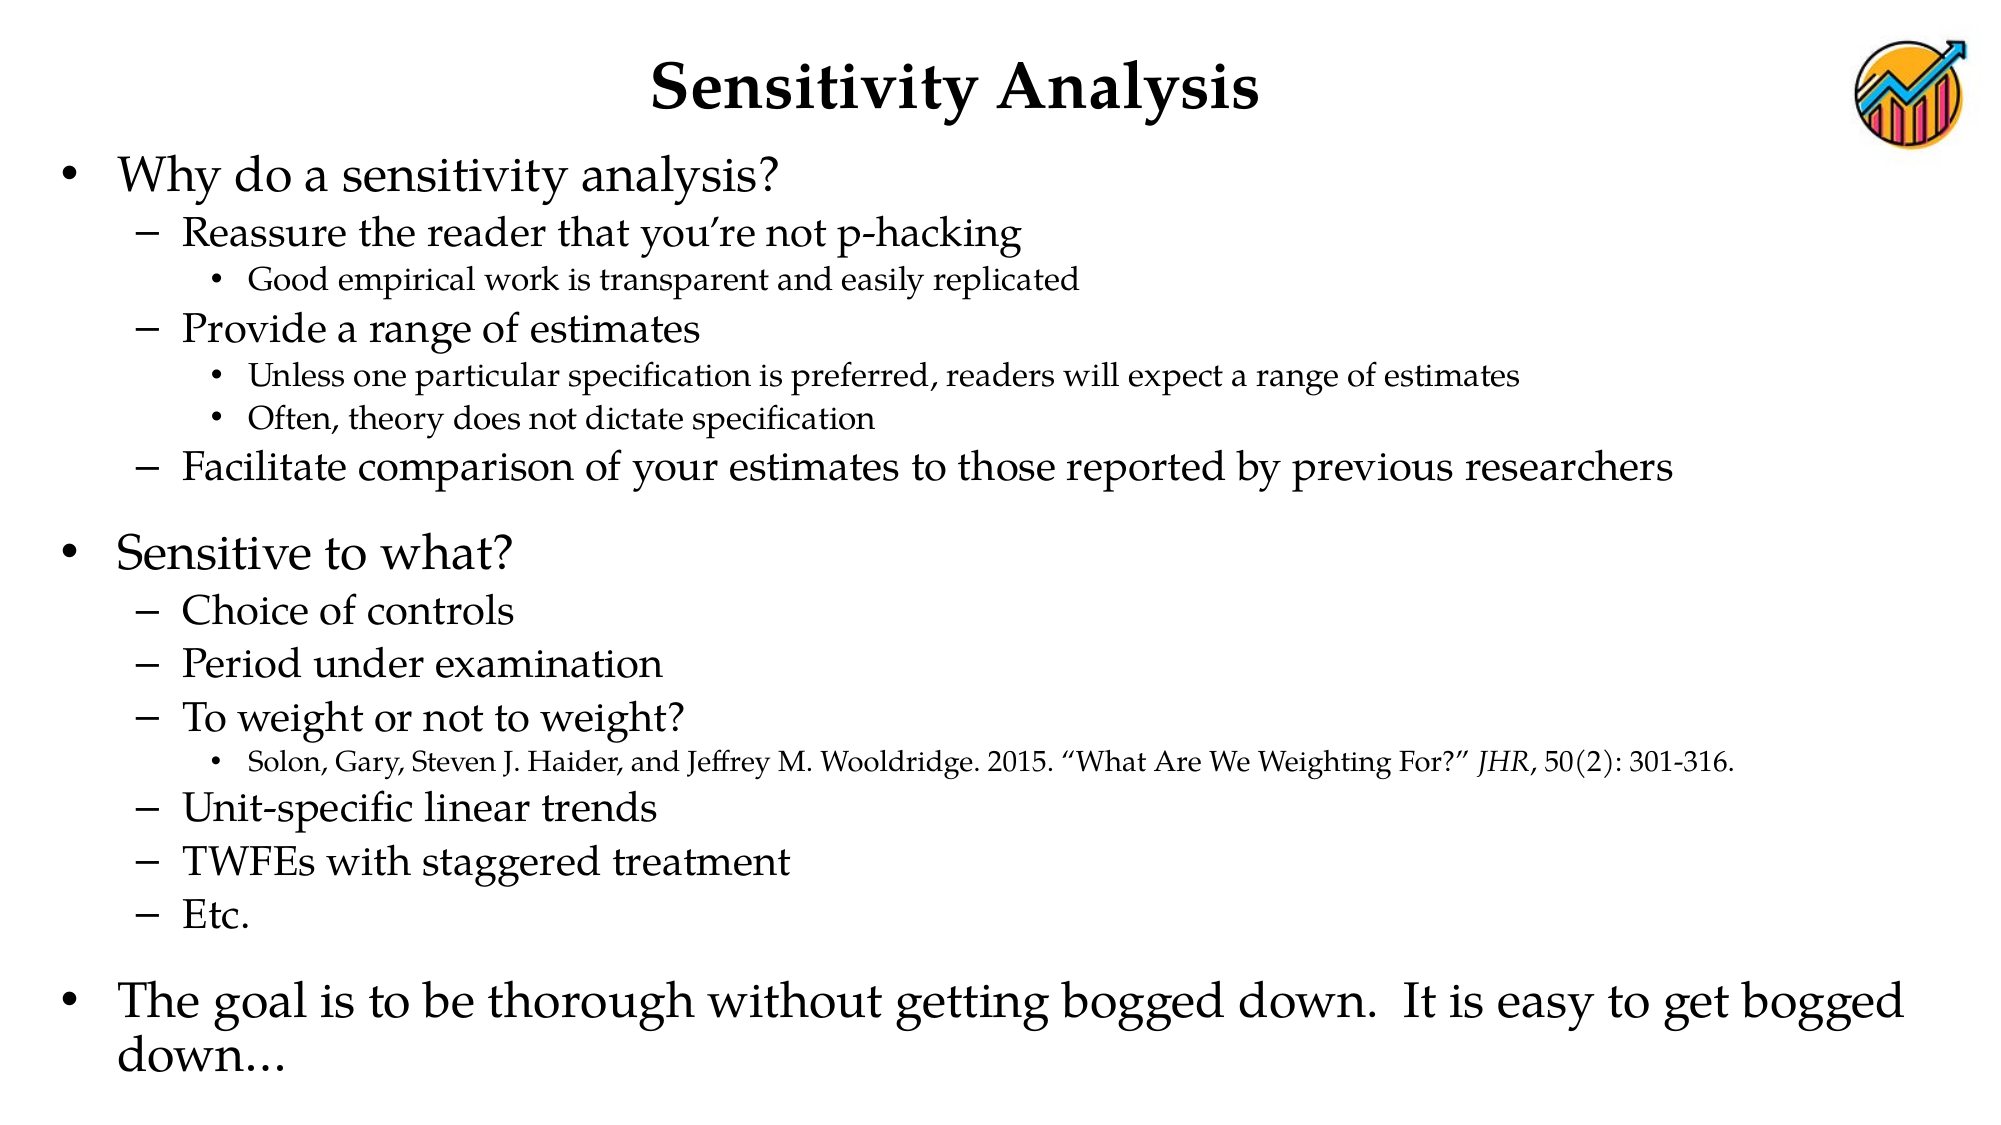

Sensitivity Analysis

Why do a sensitivity analysis?
Reassure the reader that you’re not p-hacking
Good empirical work is transparent and easily replicated
Provide a range of estimates
Unless one particular specification is preferred, readers will expect a range of estimates
Often, theory does not dictate specification
Facilitate comparison of your estimates to those reported by previous researchers

Sensitive to what?
Choice of controls
Period under examination
To weight or not to weight?
Solon, Gary, Steven J. Haider, and Jeffrey M. Wooldridge. 2015. “What Are We Weighting For?” JHR, 50(2): 301-316.
Unit-specific linear trends
TWFEs with staggered treatment
Etc.

The goal is to be thorough without getting bogged down.  It is easy to get bogged down…